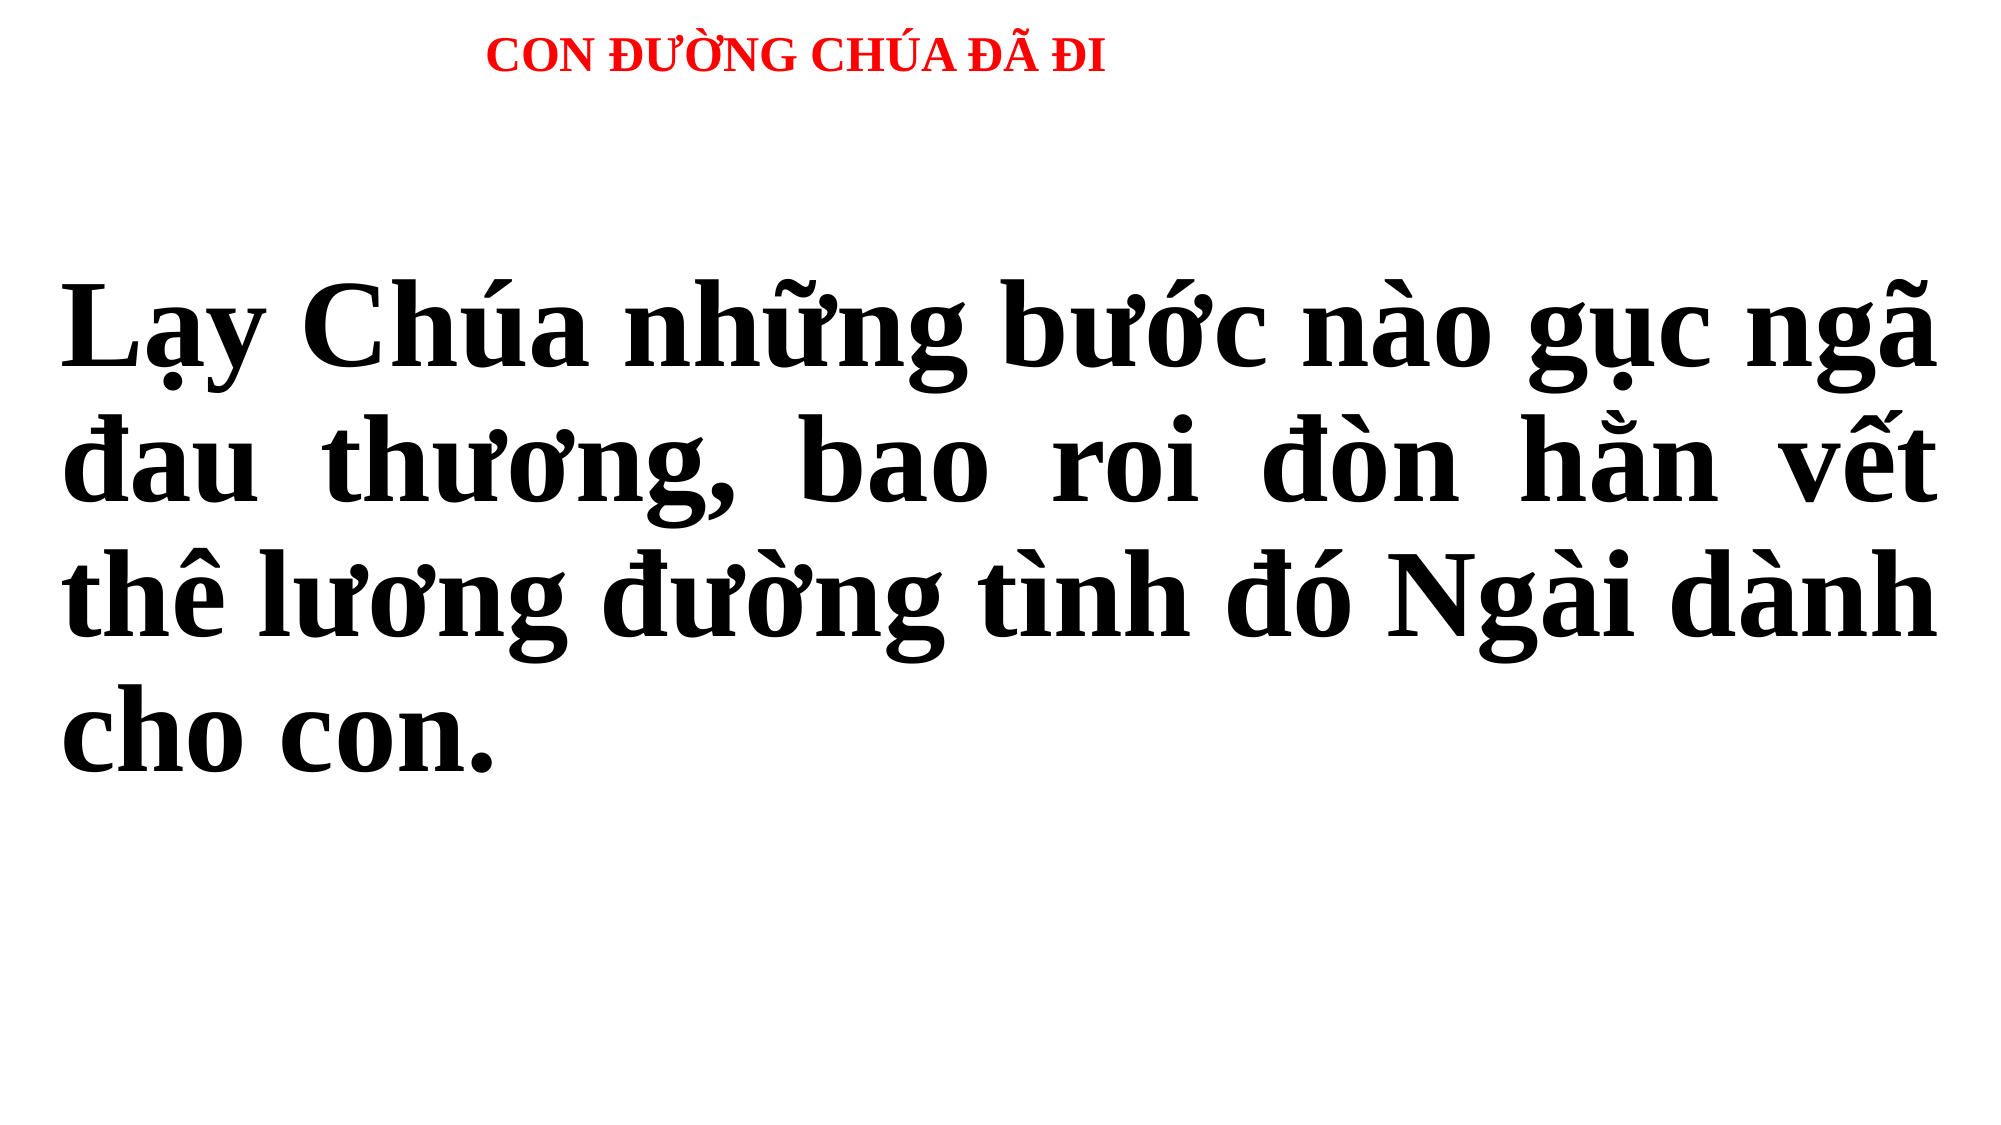

# CON ĐƯỜNG CHÚA ĐÃ ĐI
Lạy Chúa những bước nào gục ngã đau thương, bao roi đòn hằn vết thê lương đường tình đó Ngài dành cho con.